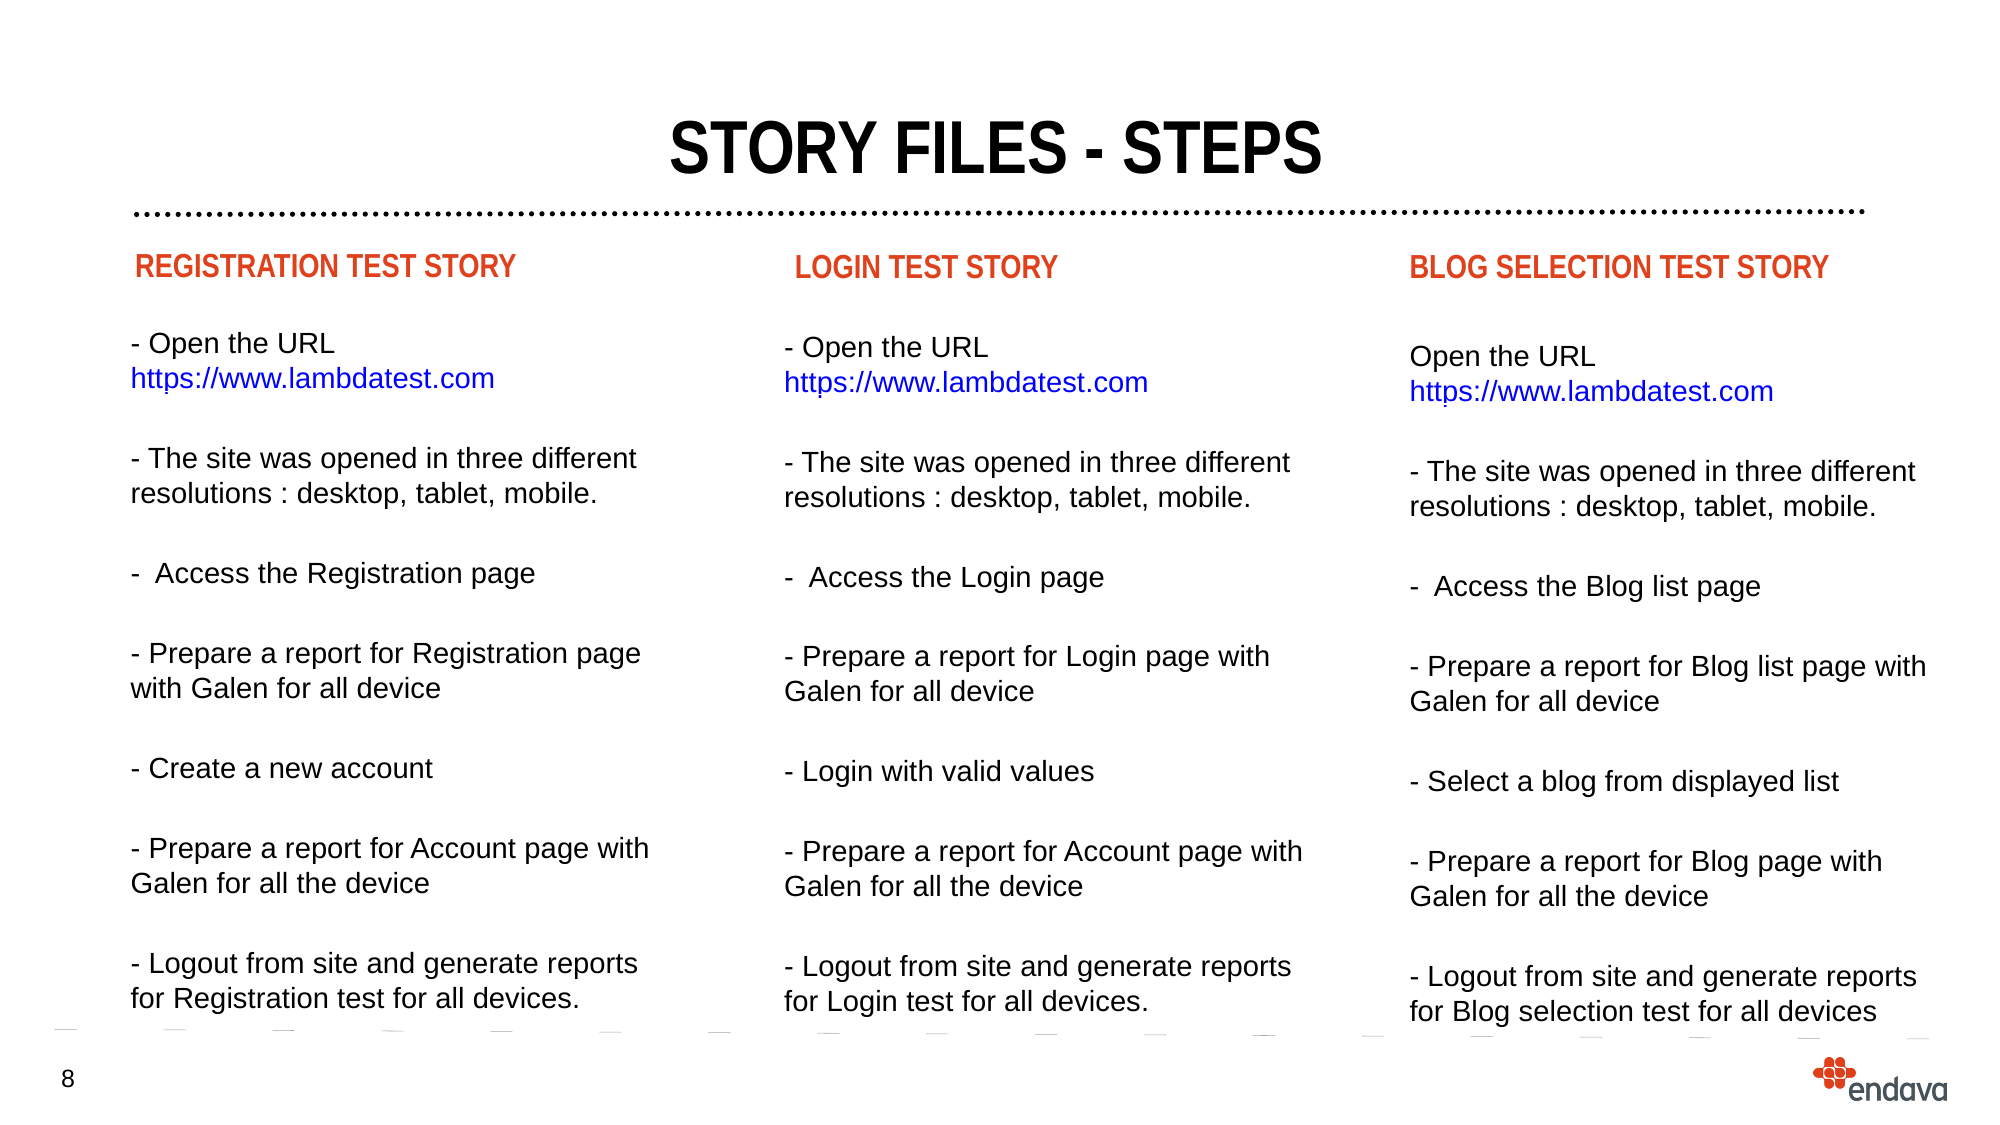

Story files - Steps
Registration test Story
Login test Story
Blog selection test Story
- Open the URL https://www.lambdatest.com

- The site was opened in three different  resolutions : desktop, tablet, mobile.

-  Access the Registration page

- Prepare a report for Registration page with Galen for all device

- Create a new account

- Prepare a report for Account page with Galen for all the device

- Logout from site and generate reports for Registration test for all devices.
- Open the URL https://www.lambdatest.com

- The site was opened in three different  resolutions : desktop, tablet, mobile.

-  Access the Login page

- Prepare a report for Login page with Galen for all device

- Login with valid values

- Prepare a report for Account page with Galen for all the device

- Logout from site and generate reports for Login test for all devices.
Open the URL https://www.lambdatest.com

- The site was opened in three different  resolutions : desktop, tablet, mobile.

-  Access the Blog list page

- Prepare a report for Blog list page with Galen for all device

- Select a blog from displayed list

- Prepare a report for Blog page with Galen for all the device

- Logout from site and generate reports for Blog selection test for all devices